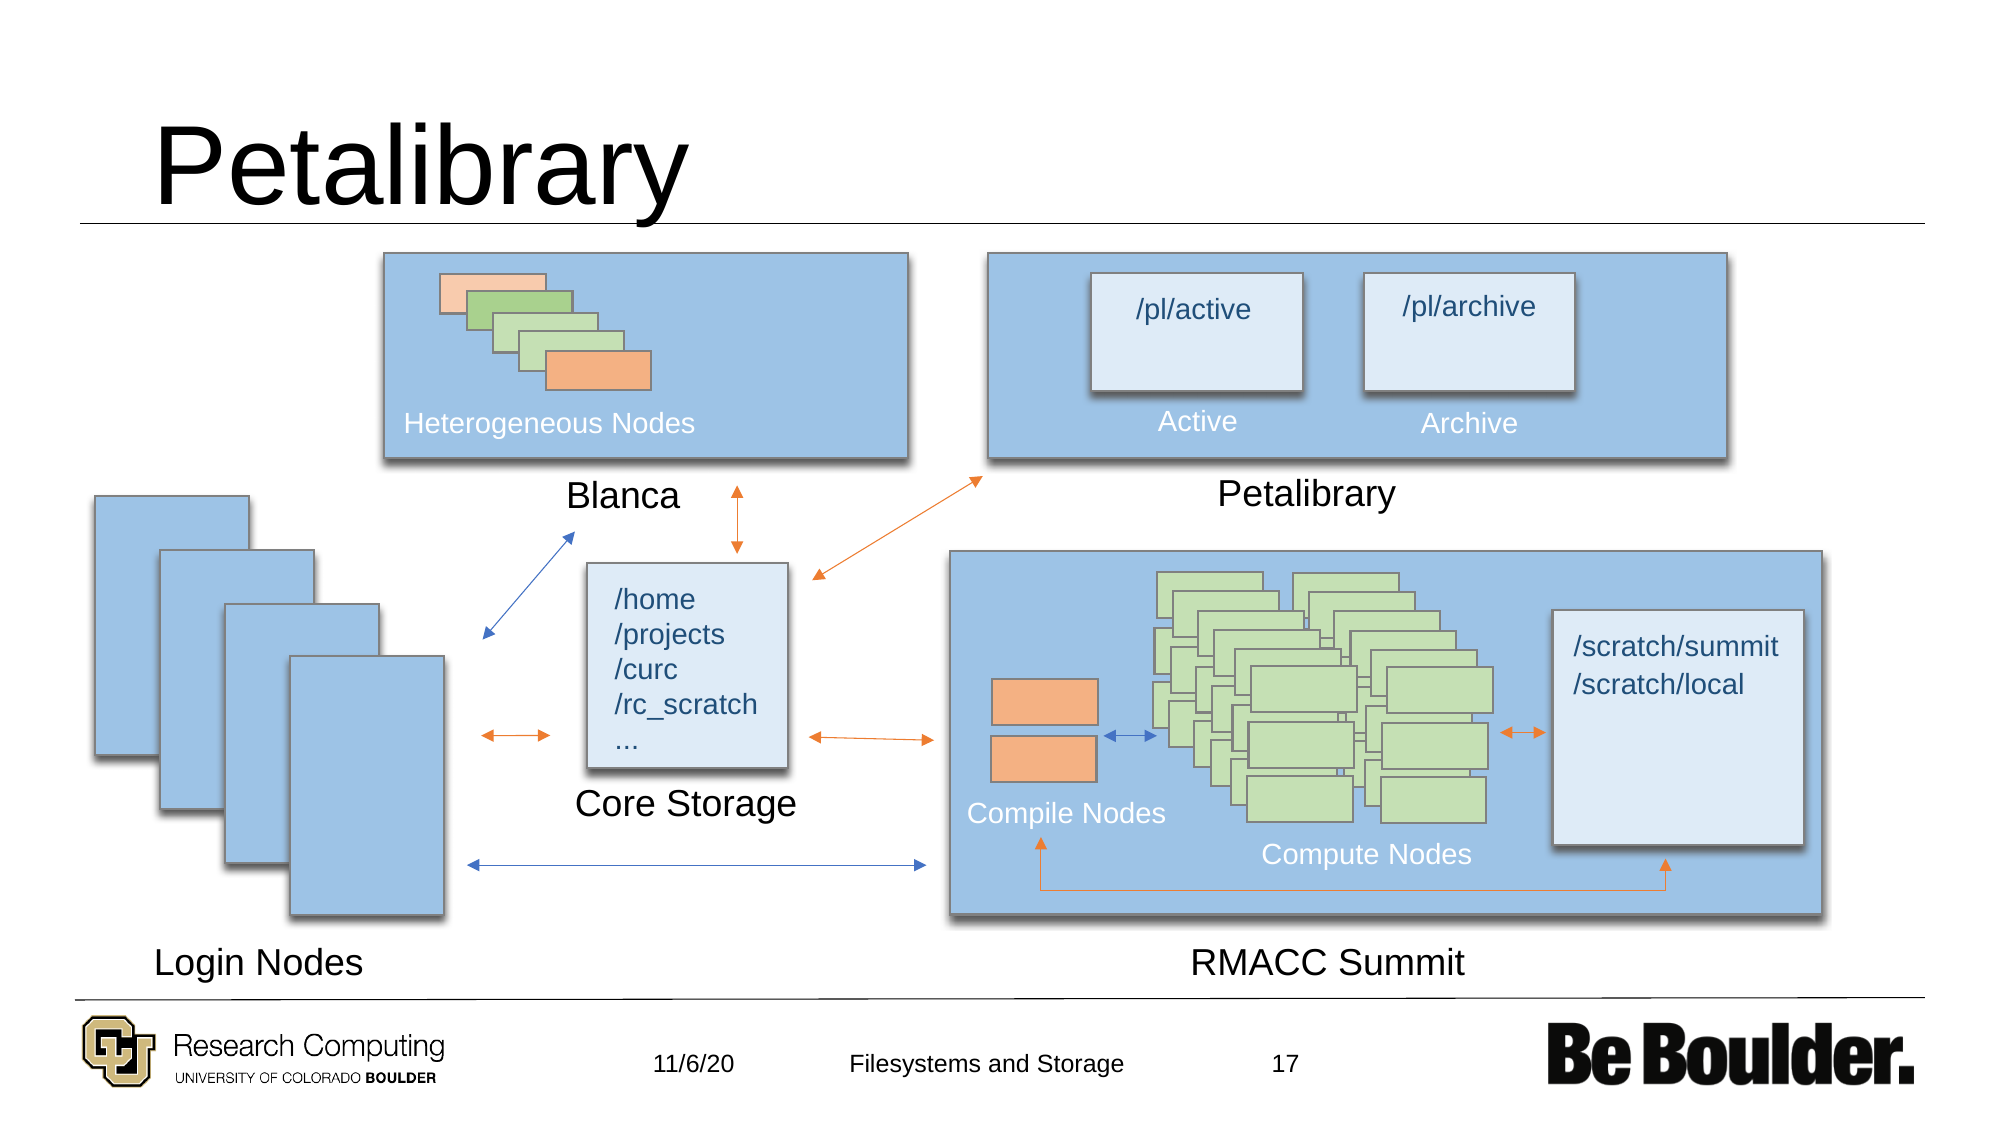

# Petalibrary

/pl/archive
/pl/active

Active
Archive
Heterogeneous Nodes
Petalibrary
Blanca

/home
/projects
/curc
/rc_scratch
...

/scratch/summit

/scratch/local

Core Storage

Compile Nodes
Compute Nodes
Login Nodes
RMACC Summit
11/6/20
17
Filesystems and Storage